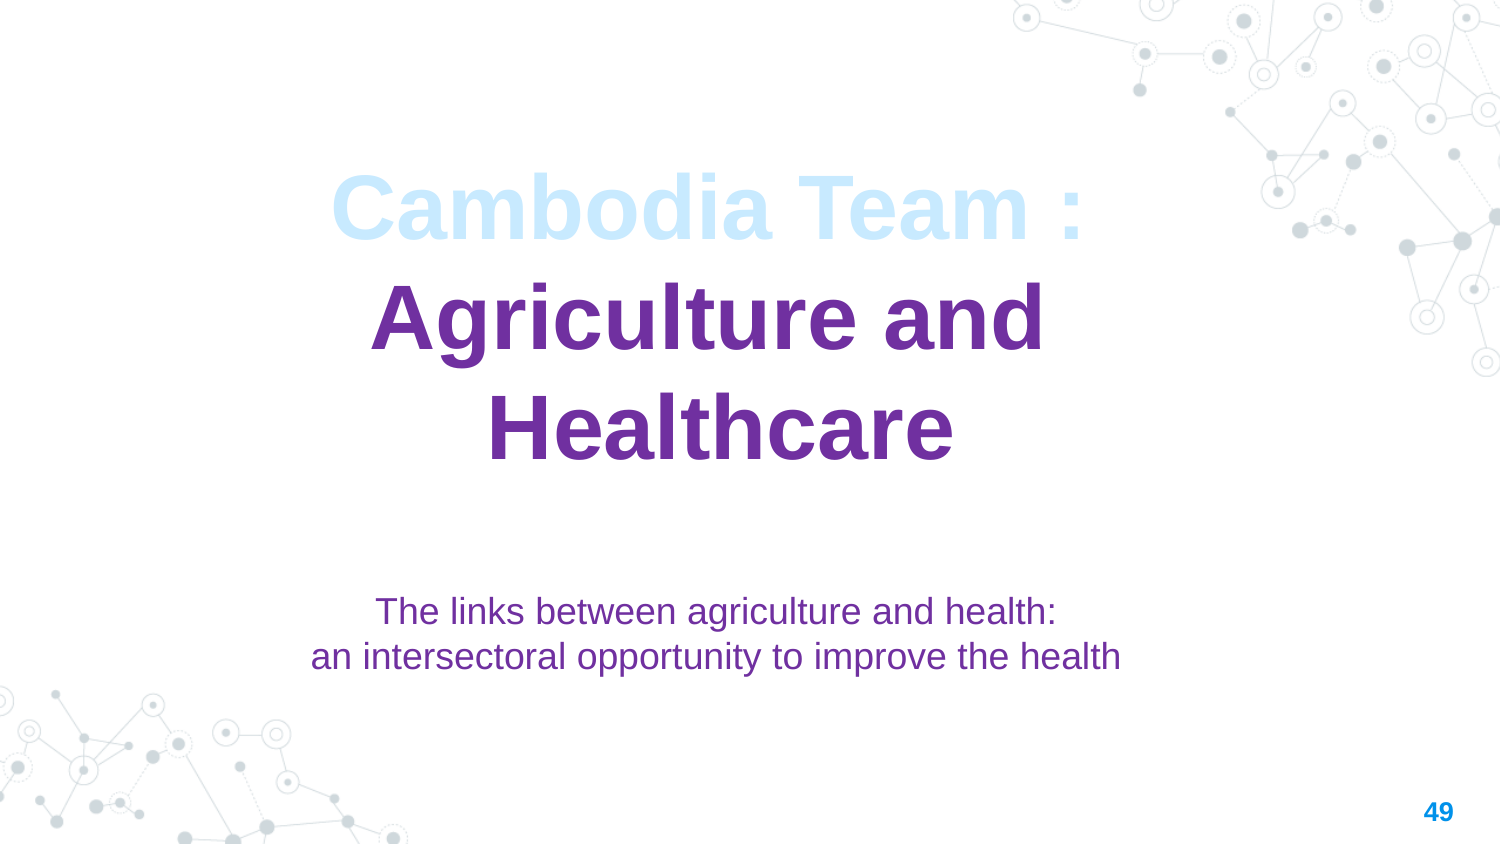

Cambodia Team :
Agriculture and
Healthcare

The links between agriculture and health:
an intersectoral opportunity to improve the health
49